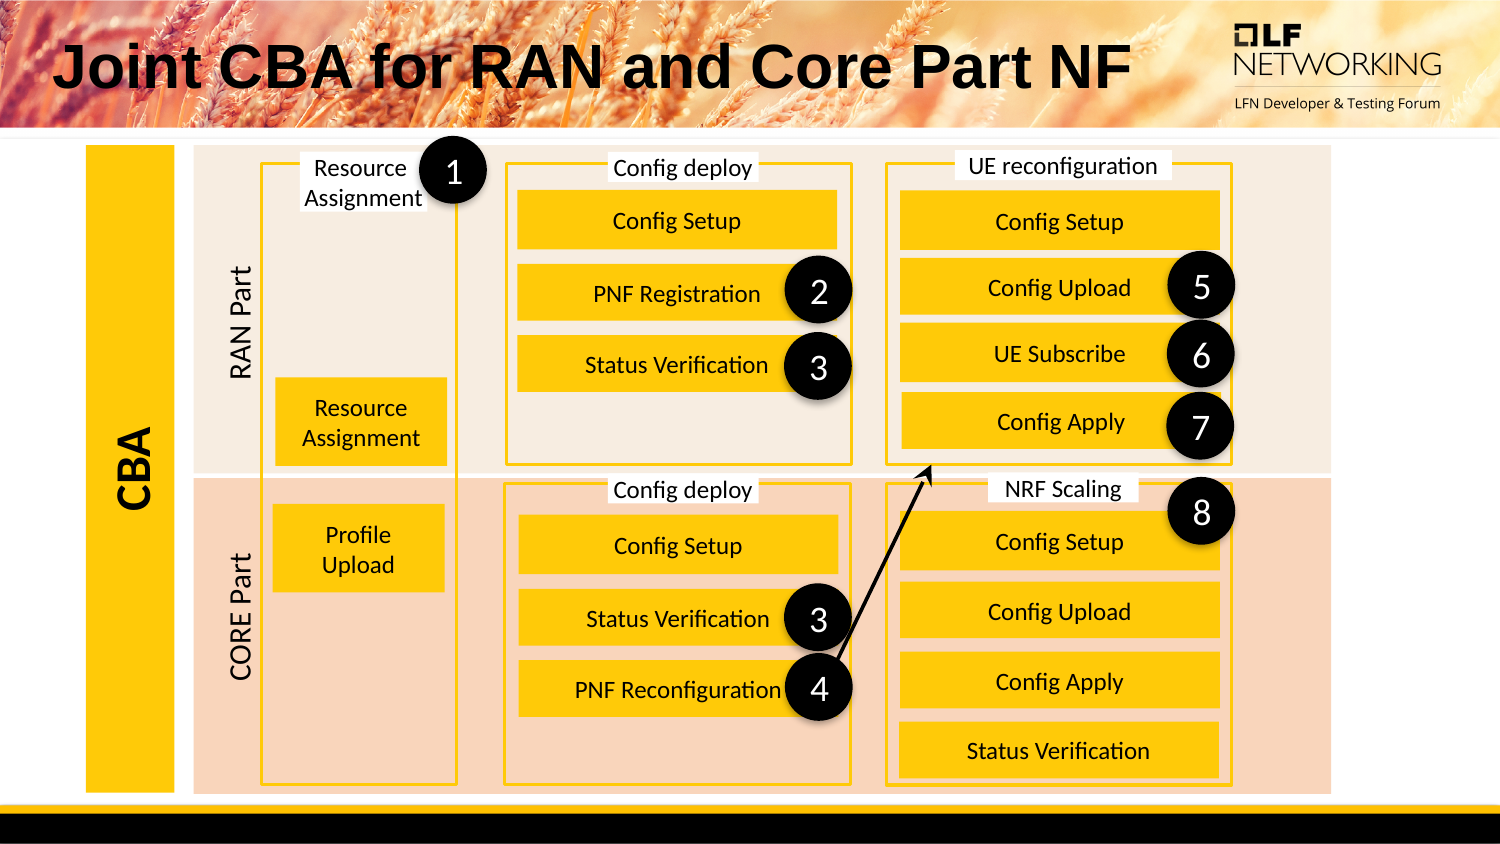

# Joint CBA for RAN and Core Part NF
1

UE reconfiguration
Resource
Assignment
Config deploy

Config Setup
Config Setup
5
2
Config Upload
PNF Registration
RAN Part
6
UE Subscribe
3
Status Verification
Resource Assignment
Config Apply
7
CBA
NRF Scaling
Config deploy
8

Profile Upload
Config Setup
Config Setup
Config Upload
3
Status Verification
CORE Part
Config Apply
4
PNF Reconfiguration
Status Verification